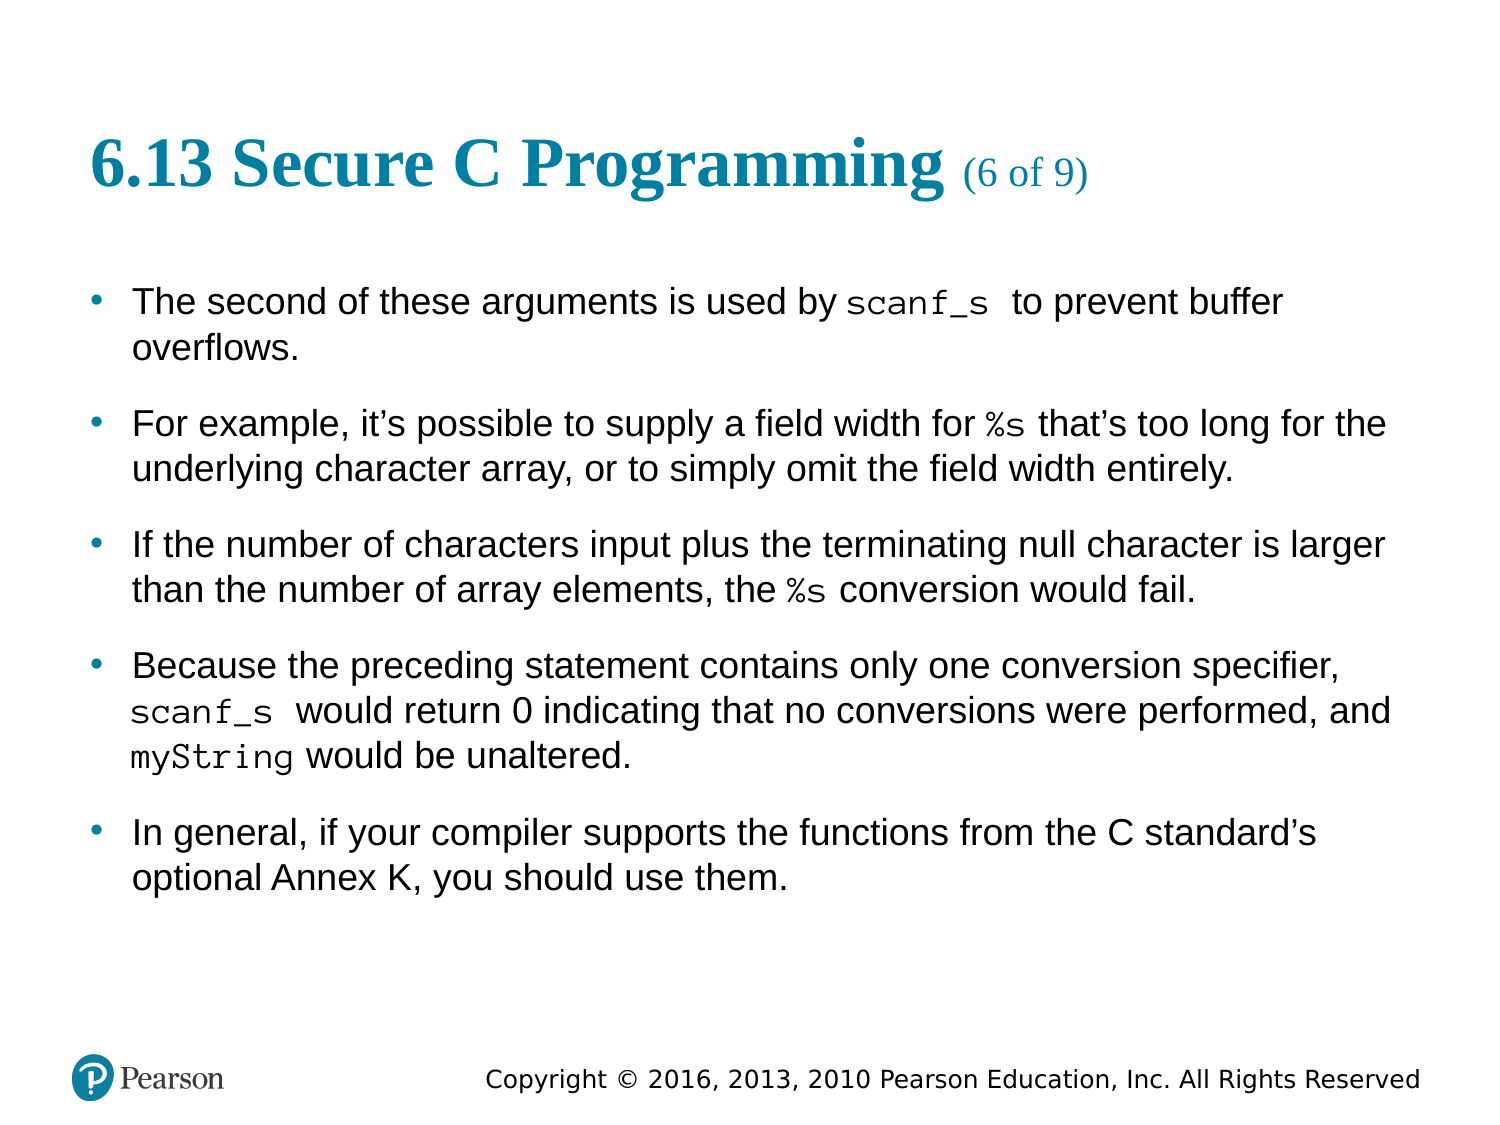

# 6.13 Secure C Programming (6 of 9)
The second of these arguments is used by scanf_s to prevent buffer overflows.
For example, it’s possible to supply a field width for %s that’s too long for the underlying character array, or to simply omit the field width entirely.
If the number of characters input plus the terminating null character is larger than the number of array elements, the %s conversion would fail.
Because the preceding statement contains only one conversion specifier, scanf_s would return 0 indicating that no conversions were performed, and myString would be unaltered.
In general, if your compiler supports the functions from the C standard’s optional Annex K, you should use them.